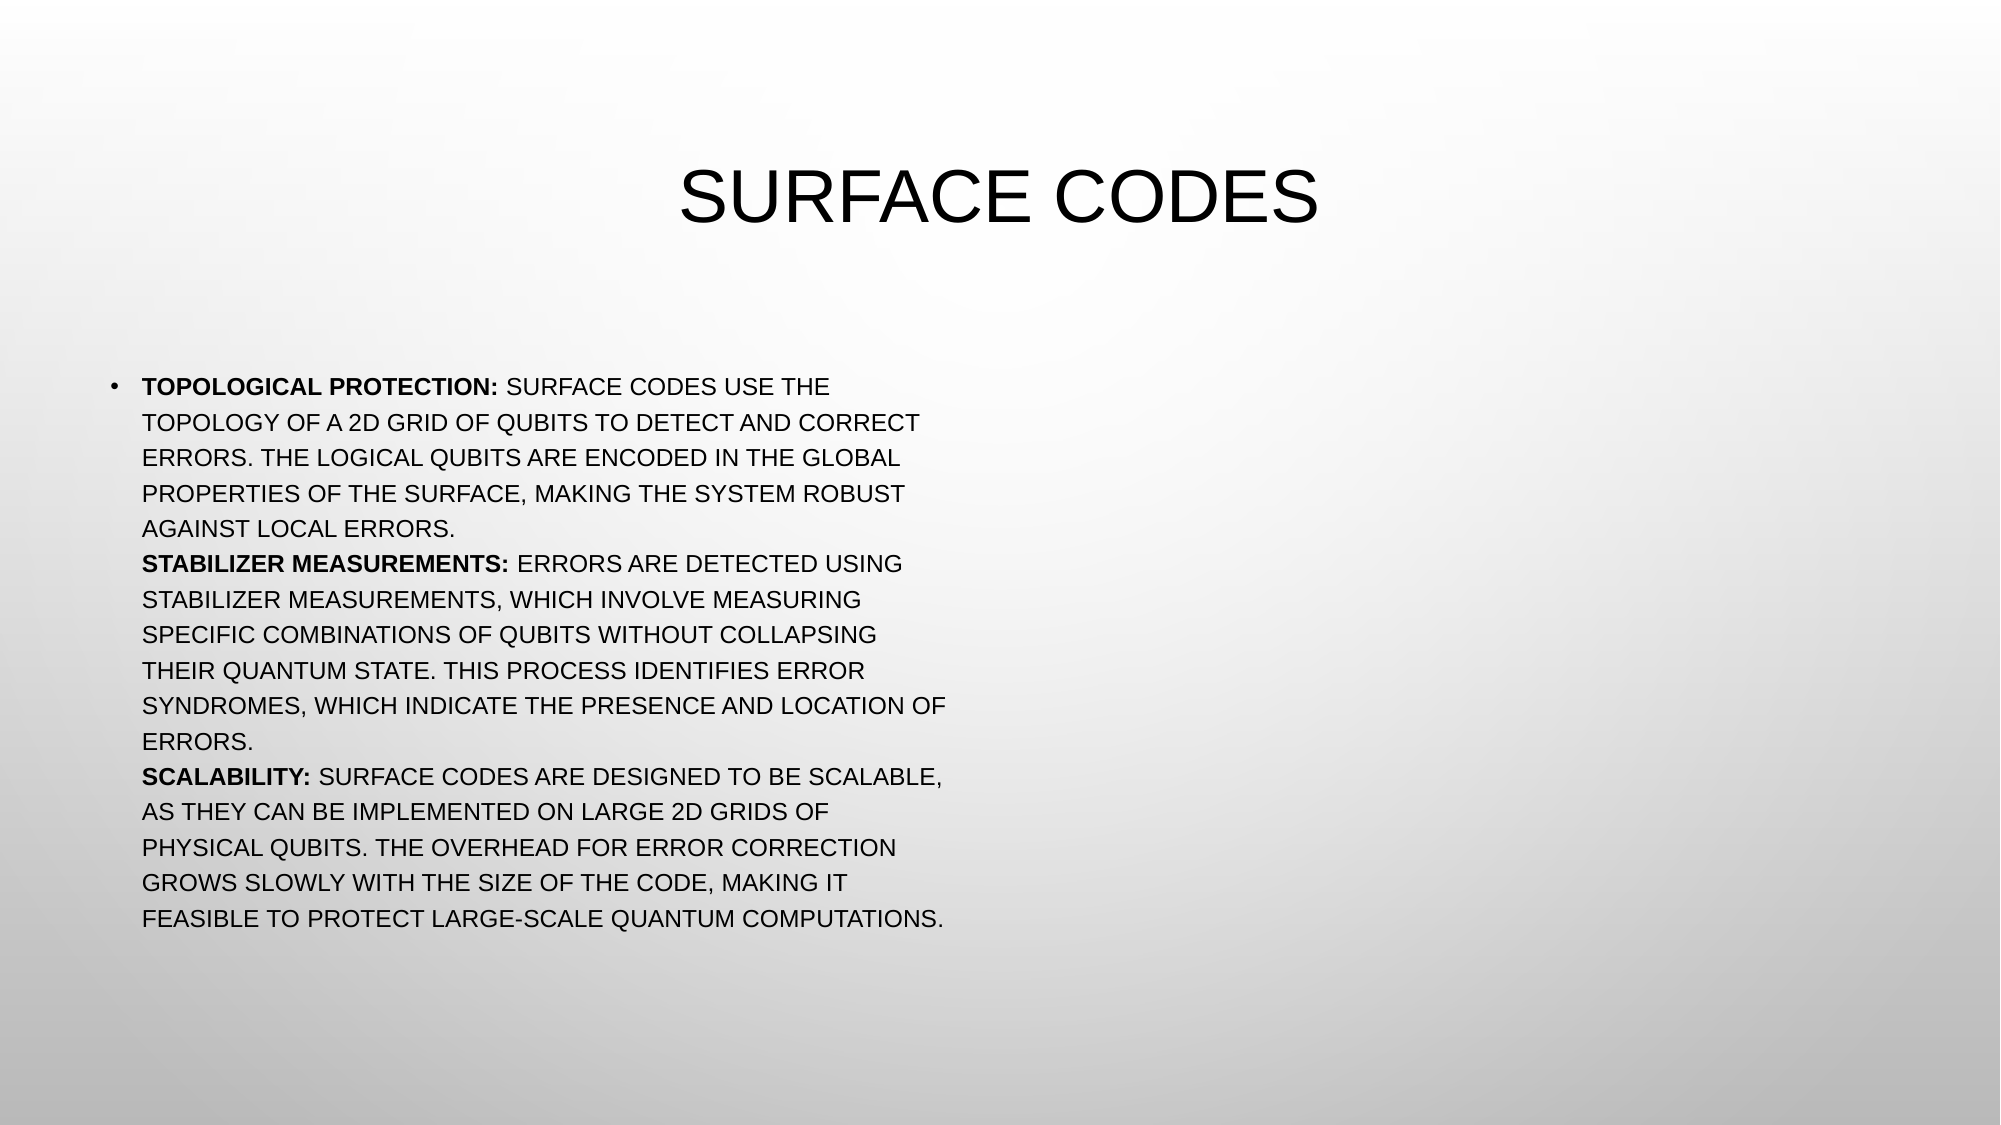

# Surface codes
Topological Protection: Surface codes use the topology of a 2D grid of qubits to detect and correct errors. The logical qubits are encoded in the global properties of the surface, making the system robust against local errors.
Stabilizer Measurements: Errors are detected using stabilizer measurements, which involve measuring specific combinations of qubits without collapsing their quantum state. This process identifies error syndromes, which indicate the presence and location of errors.
Scalability: Surface codes are designed to be scalable, as they can be implemented on large 2D grids of physical qubits. The overhead for error correction grows slowly with the size of the code, making it feasible to protect large-scale quantum computations.